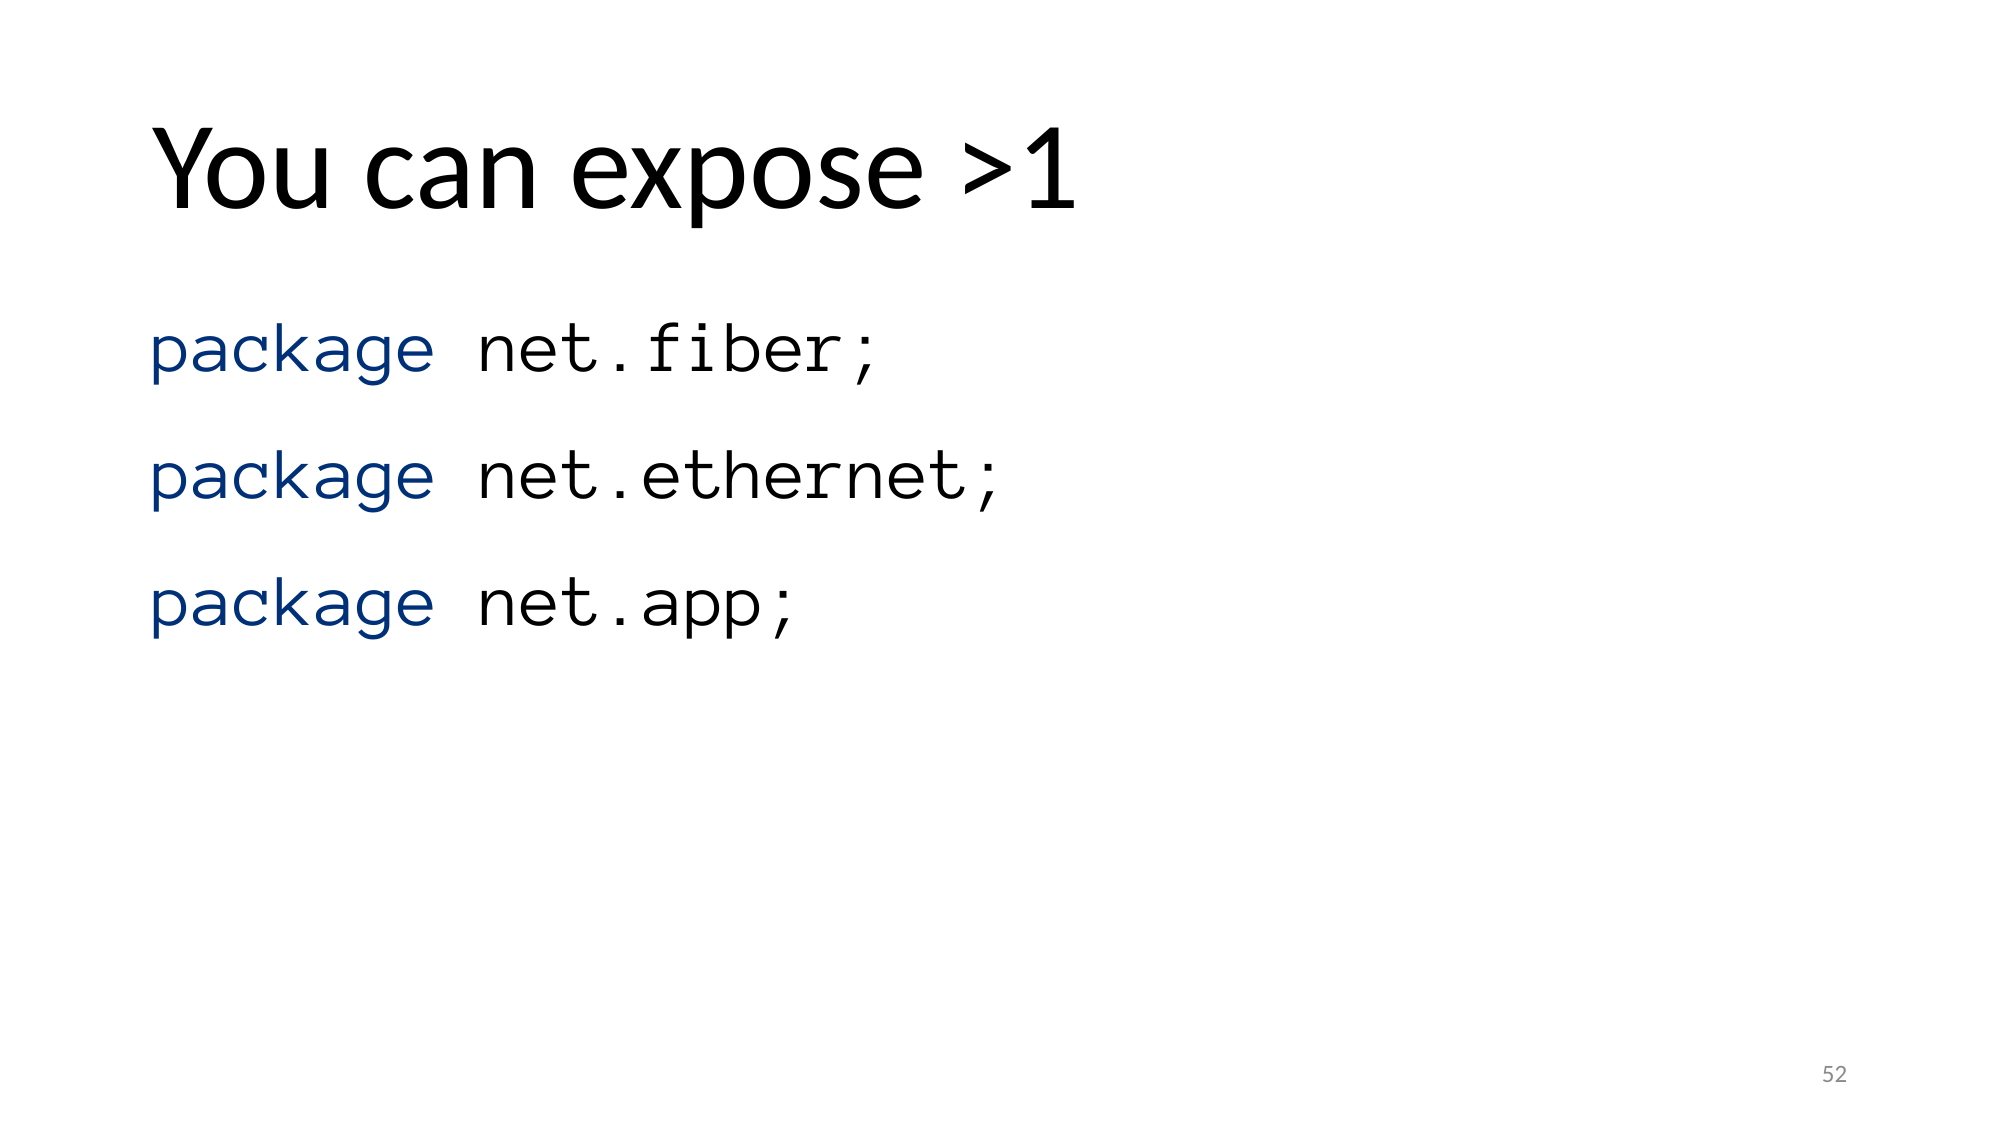

# You can expose >1
package net.fiber;
package net.ethernet;
package net.app;
52